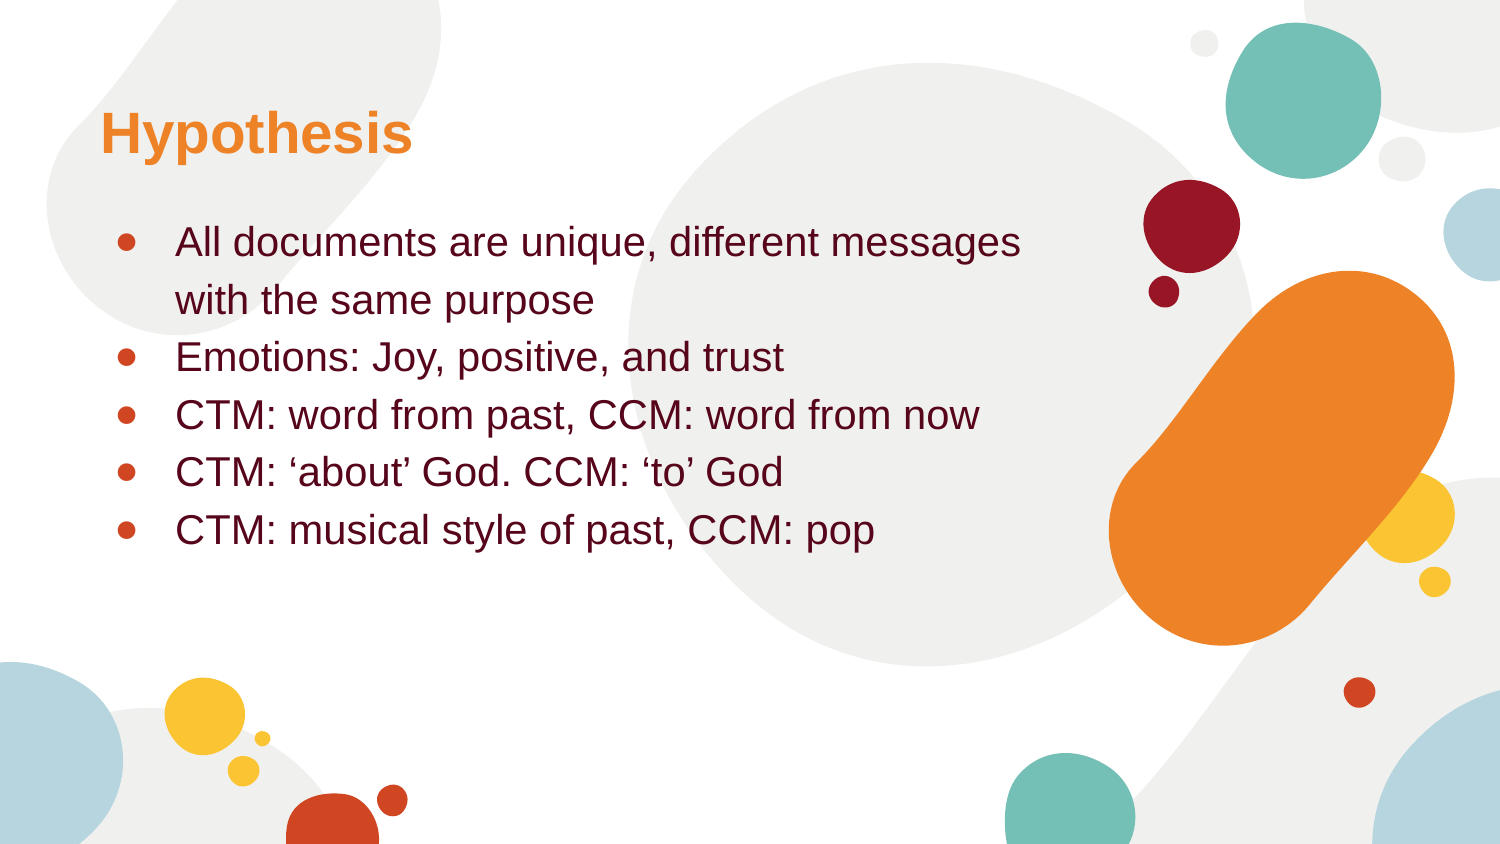

# Hypothesis
All documents are unique, different messages with the same purpose
Emotions: Joy, positive, and trust
CTM: word from past, CCM: word from now
CTM: ‘about’ God. CCM: ‘to’ God
CTM: musical style of past, CCM: pop